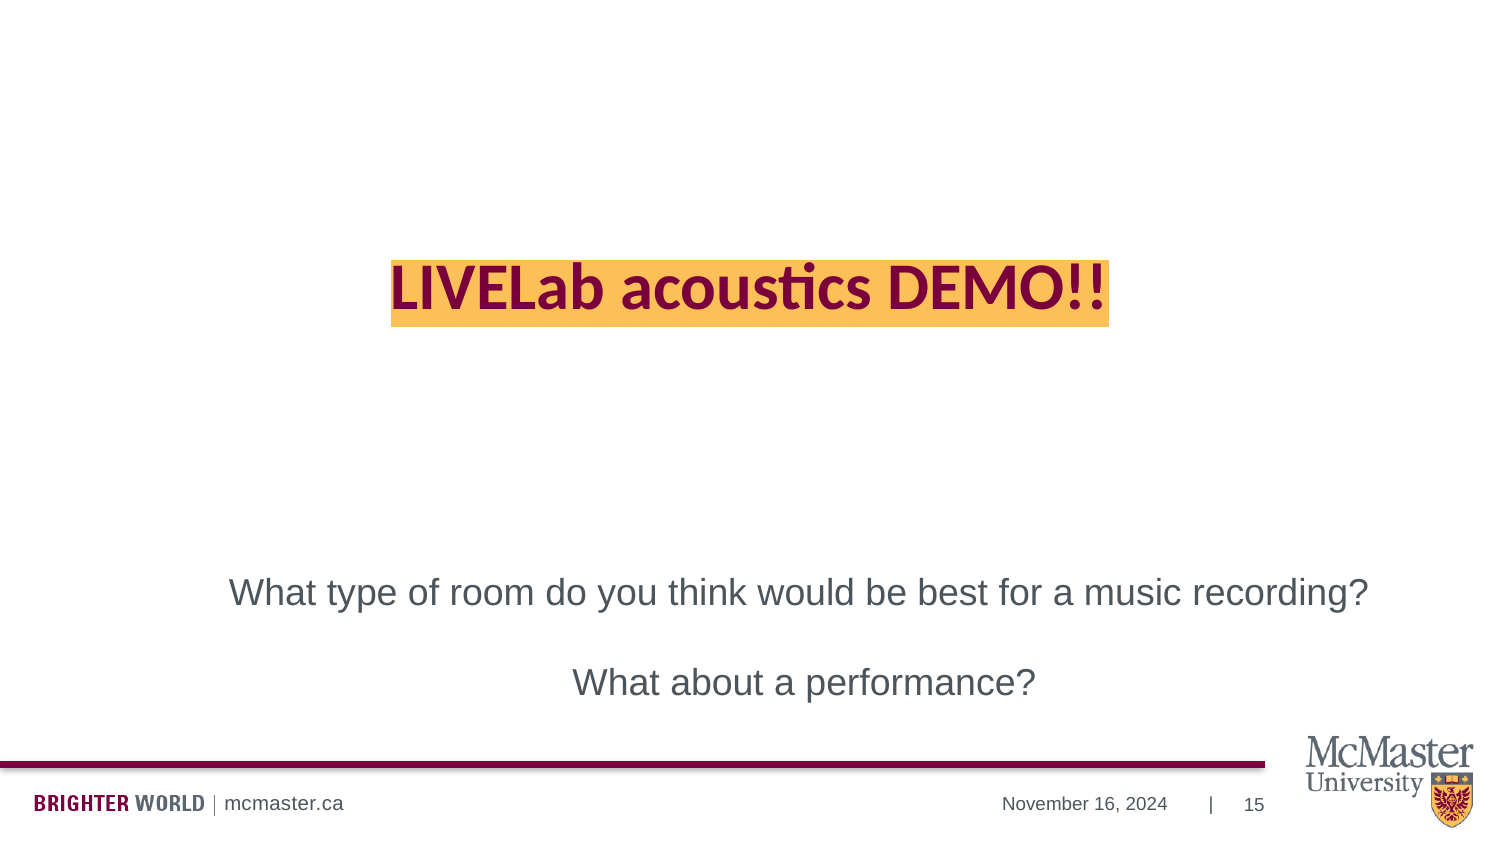

# LIVELab acoustics DEMO!!
What type of room do you think would be best for a music recording?

What about a performance?
15
November 16, 2024